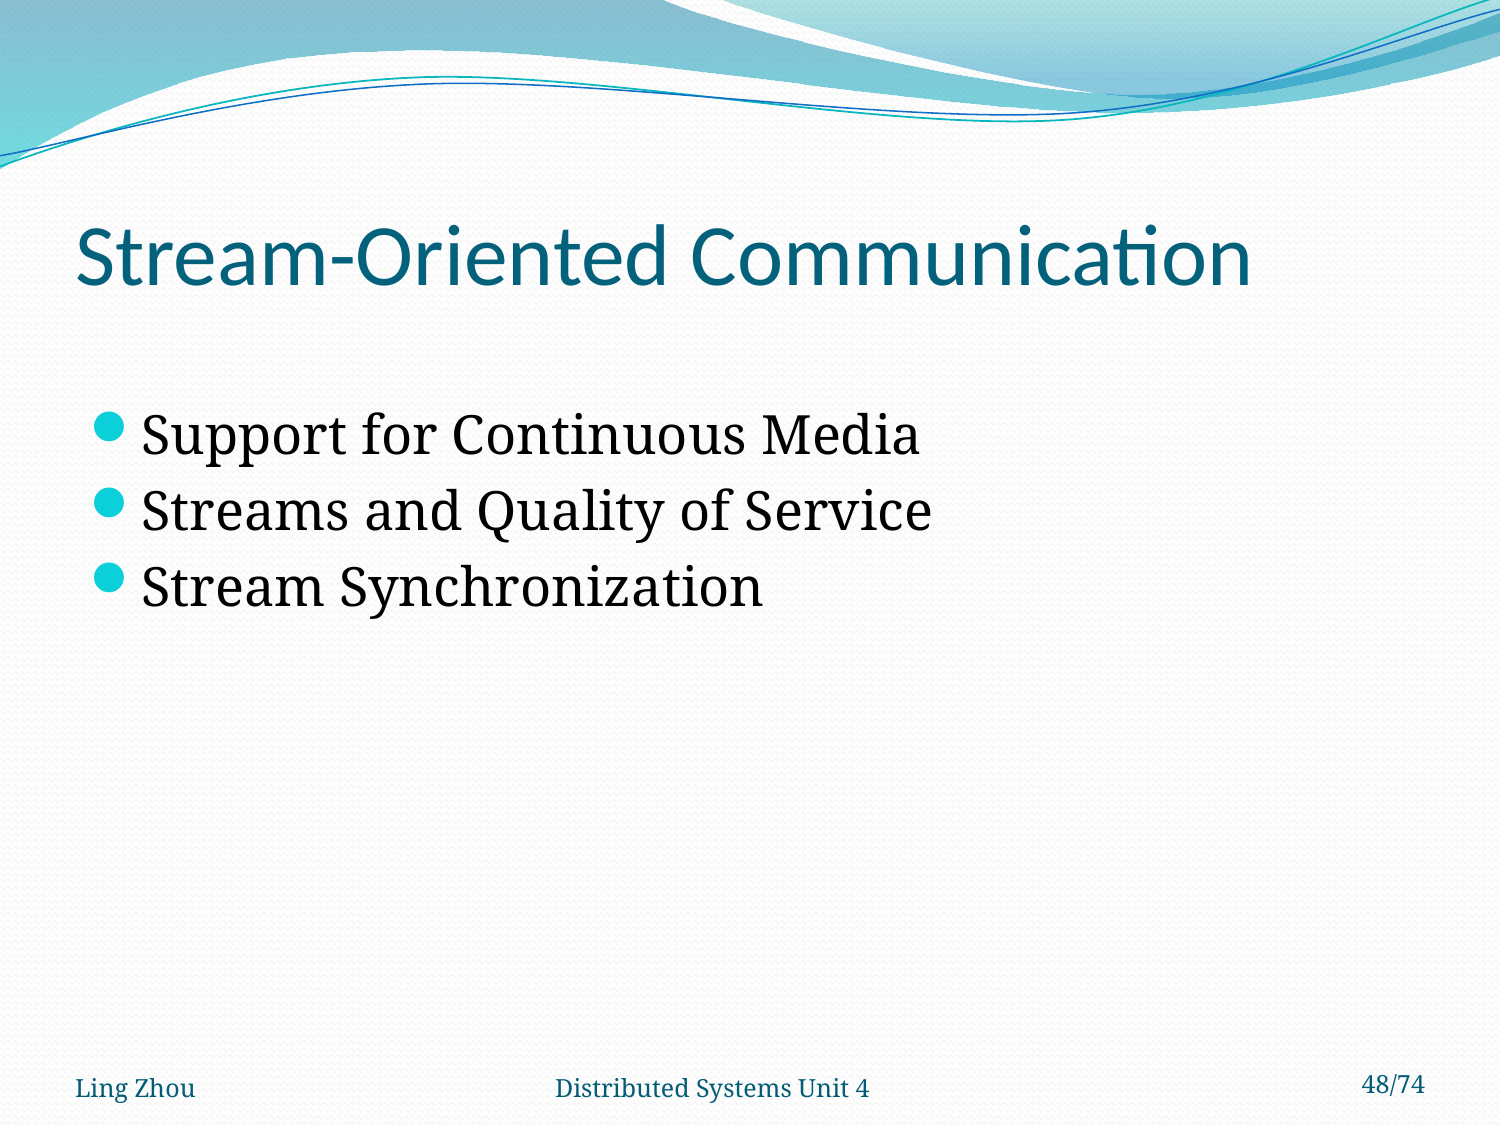

# Stream-Oriented Communication

Support for Continuous Media
Streams and Quality of Service
Stream Synchronization
Ling Zhou
Distributed Systems Unit 4
48/74